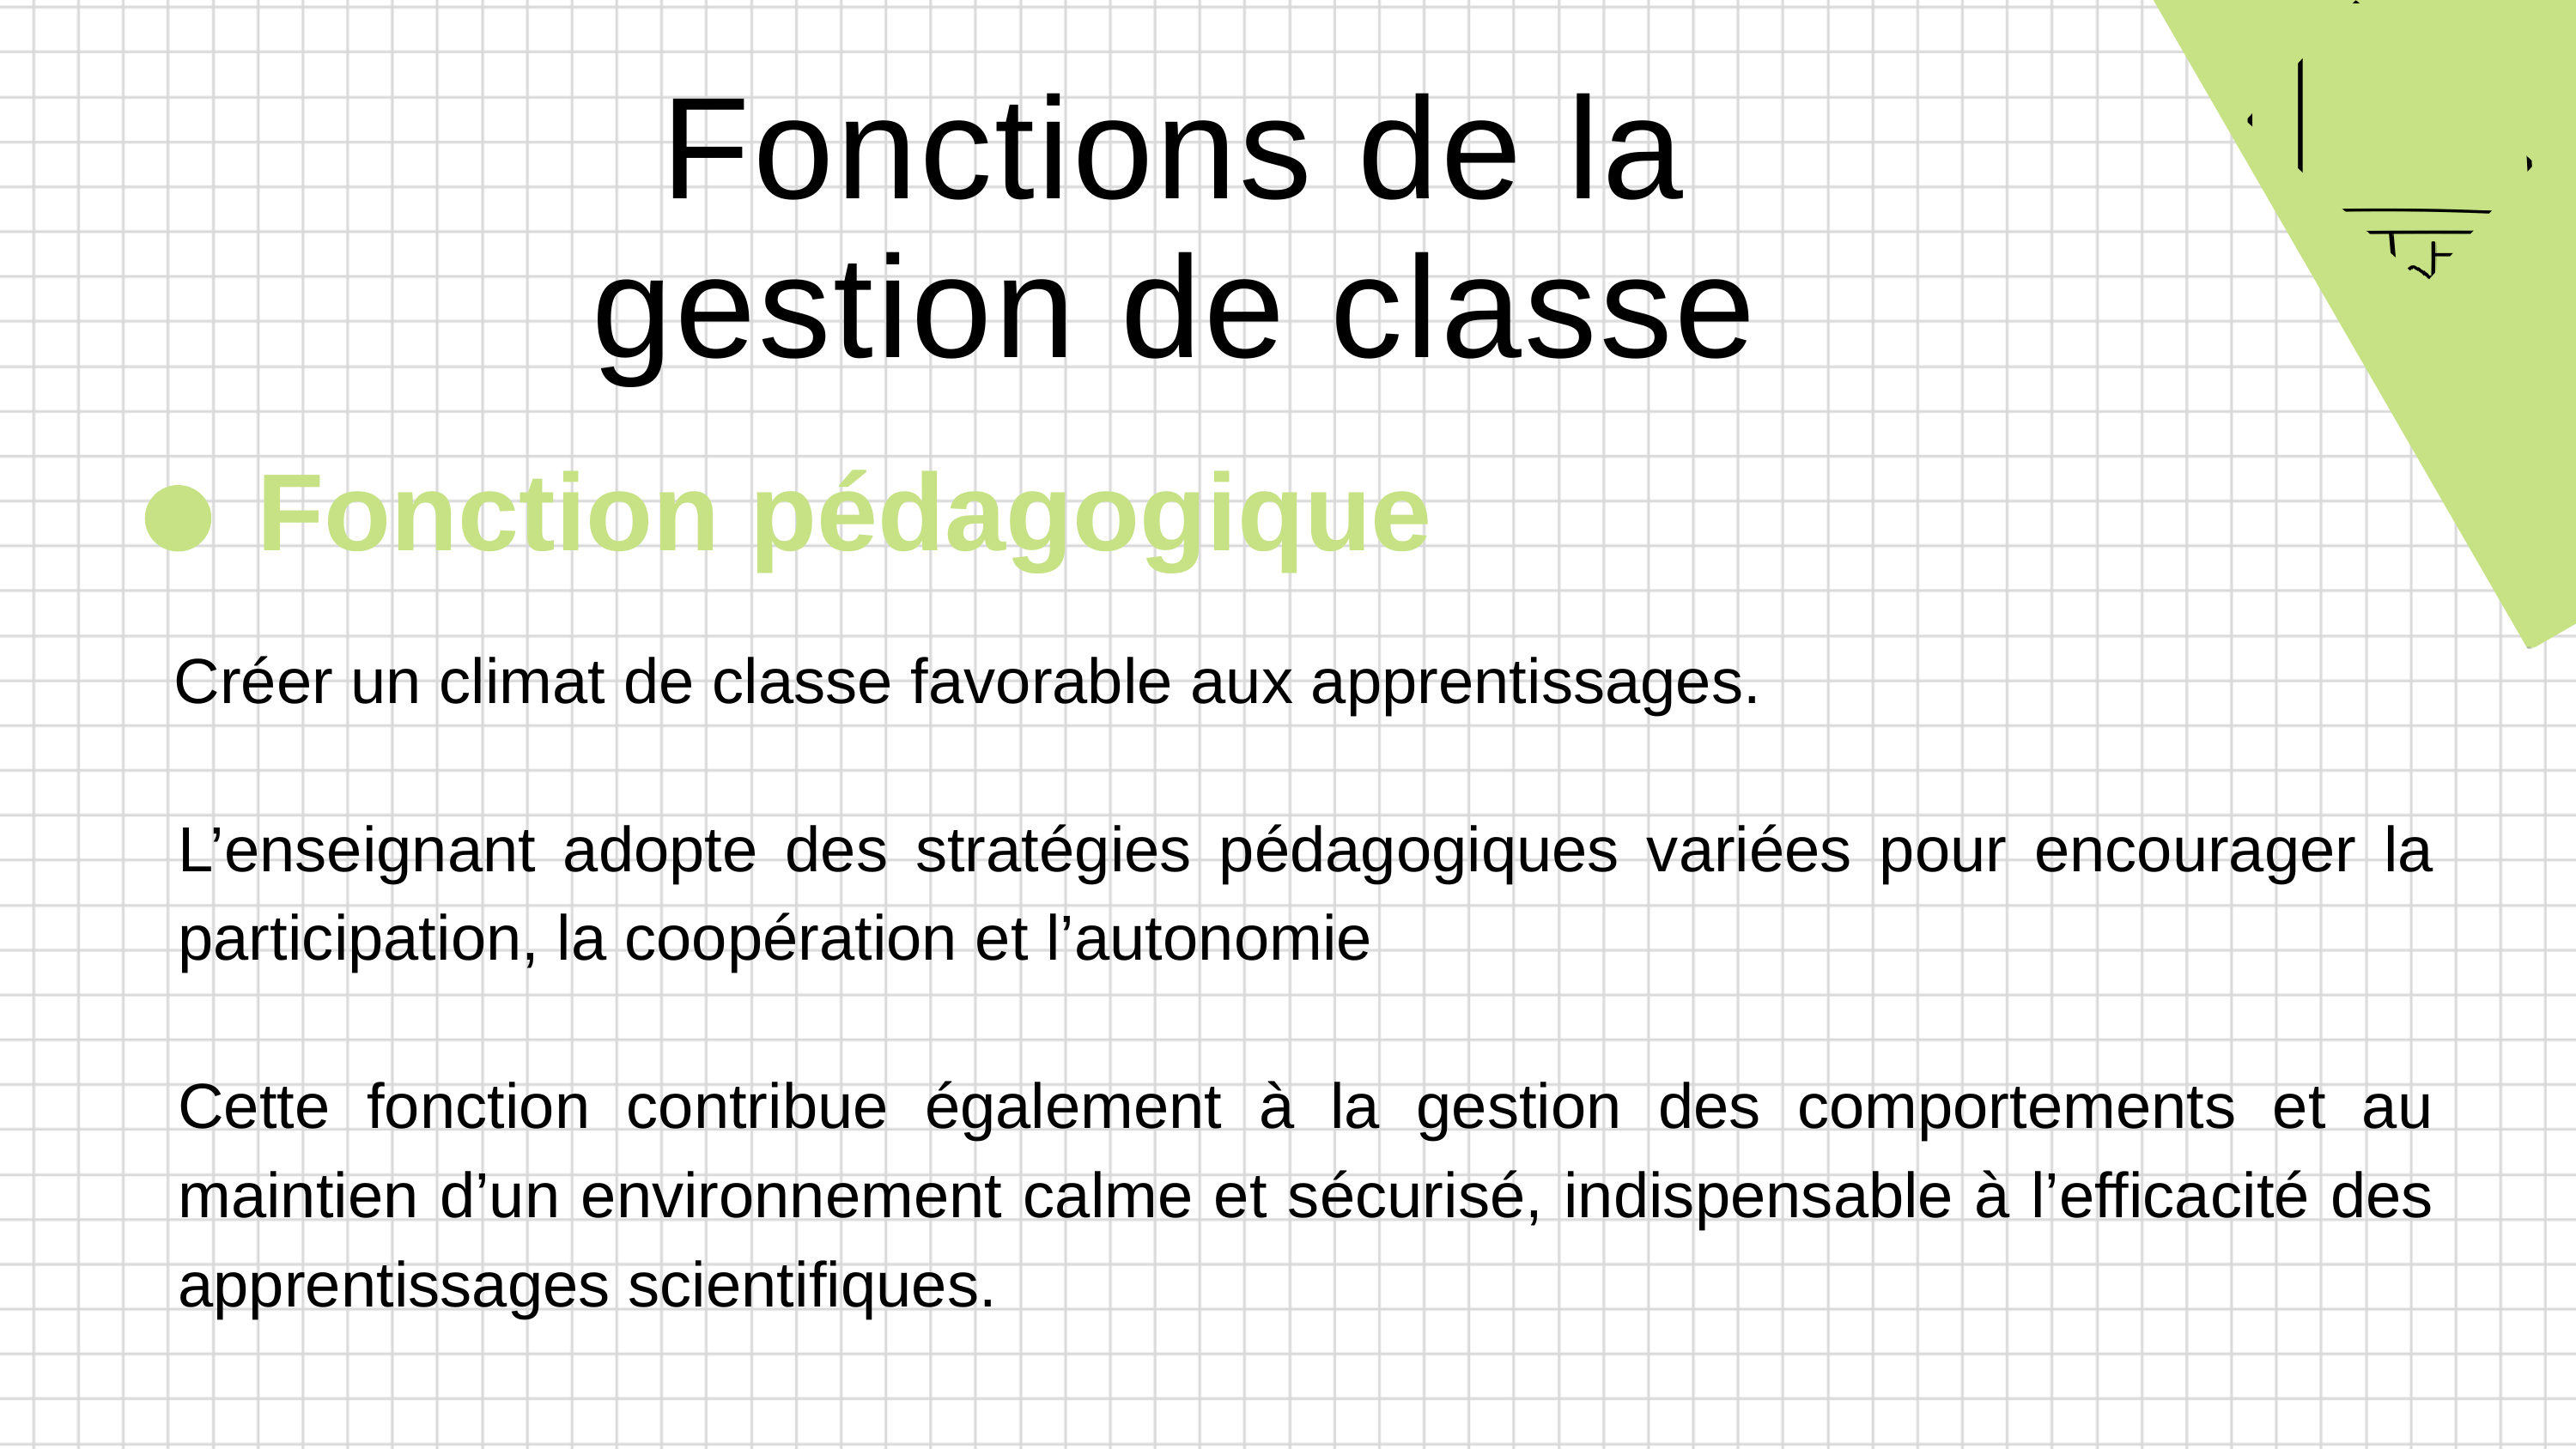

Fonctions de la gestion de classe

Fonction pédagogique

Créer un climat de classe favorable aux apprentissages.
L’enseignant adopte des stratégies pédagogiques variées pour encourager la participation, la coopération et l’autonomie
Cette fonction contribue également à la gestion des comportements et au maintien d’un environnement calme et sécurisé, indispensable à l’efficacité des apprentissages scientifiques.